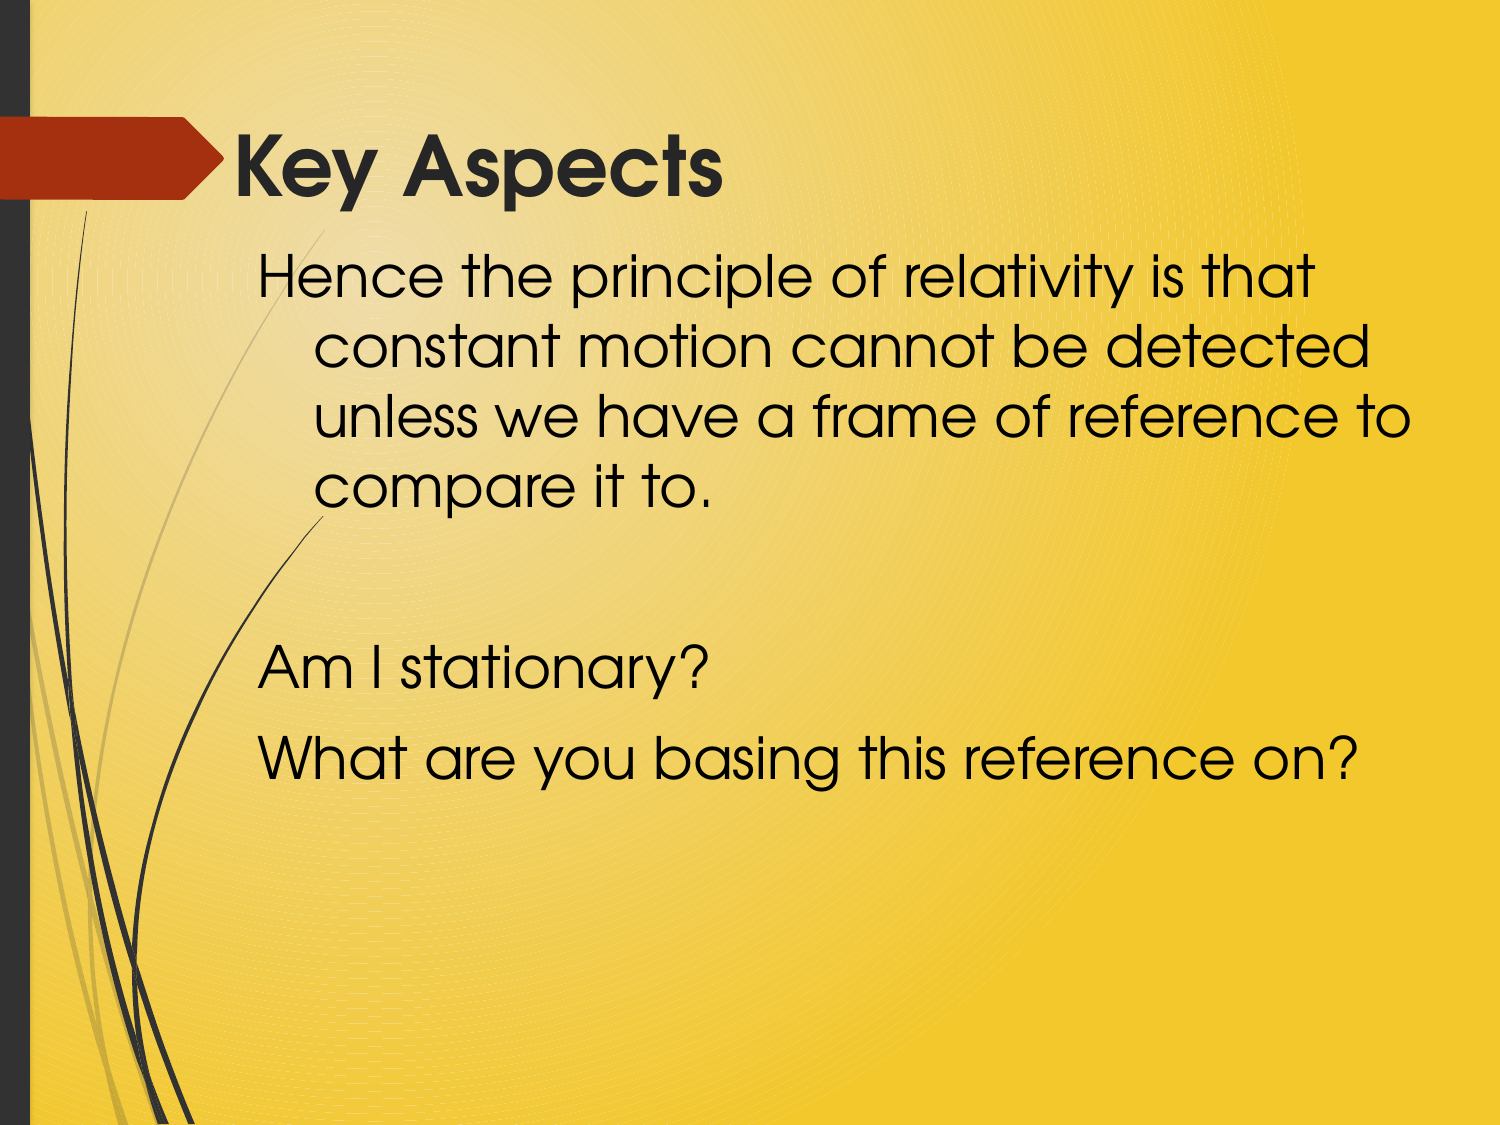

# Key Aspects
Hence the principle of relativity is that constant motion cannot be detected unless we have a frame of reference to compare it to.

Am I stationary?
What are you basing this reference on?